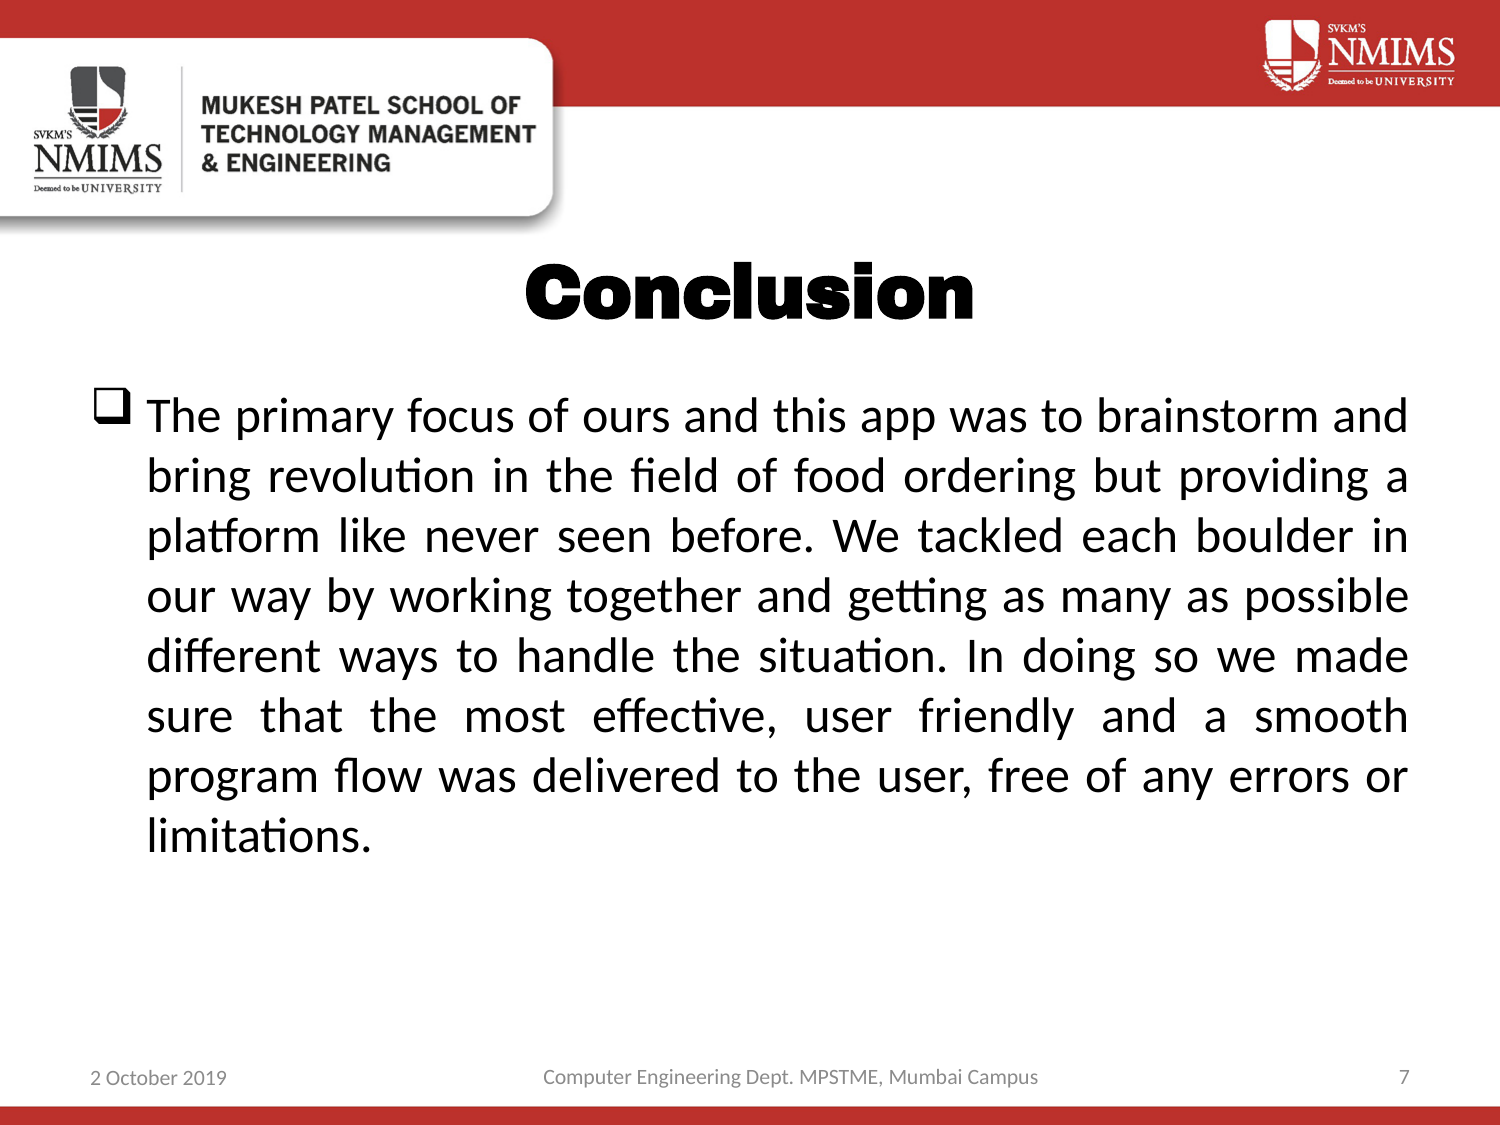

# Conclusion
The primary focus of ours and this app was to brainstorm and bring revolution in the field of food ordering but providing a platform like never seen before. We tackled each boulder in our way by working together and getting as many as possible different ways to handle the situation. In doing so we made sure that the most effective, user friendly and a smooth program flow was delivered to the user, free of any errors or limitations.

Computer Engineering Dept. MPSTME, Mumbai Campus
7
2 October 2019